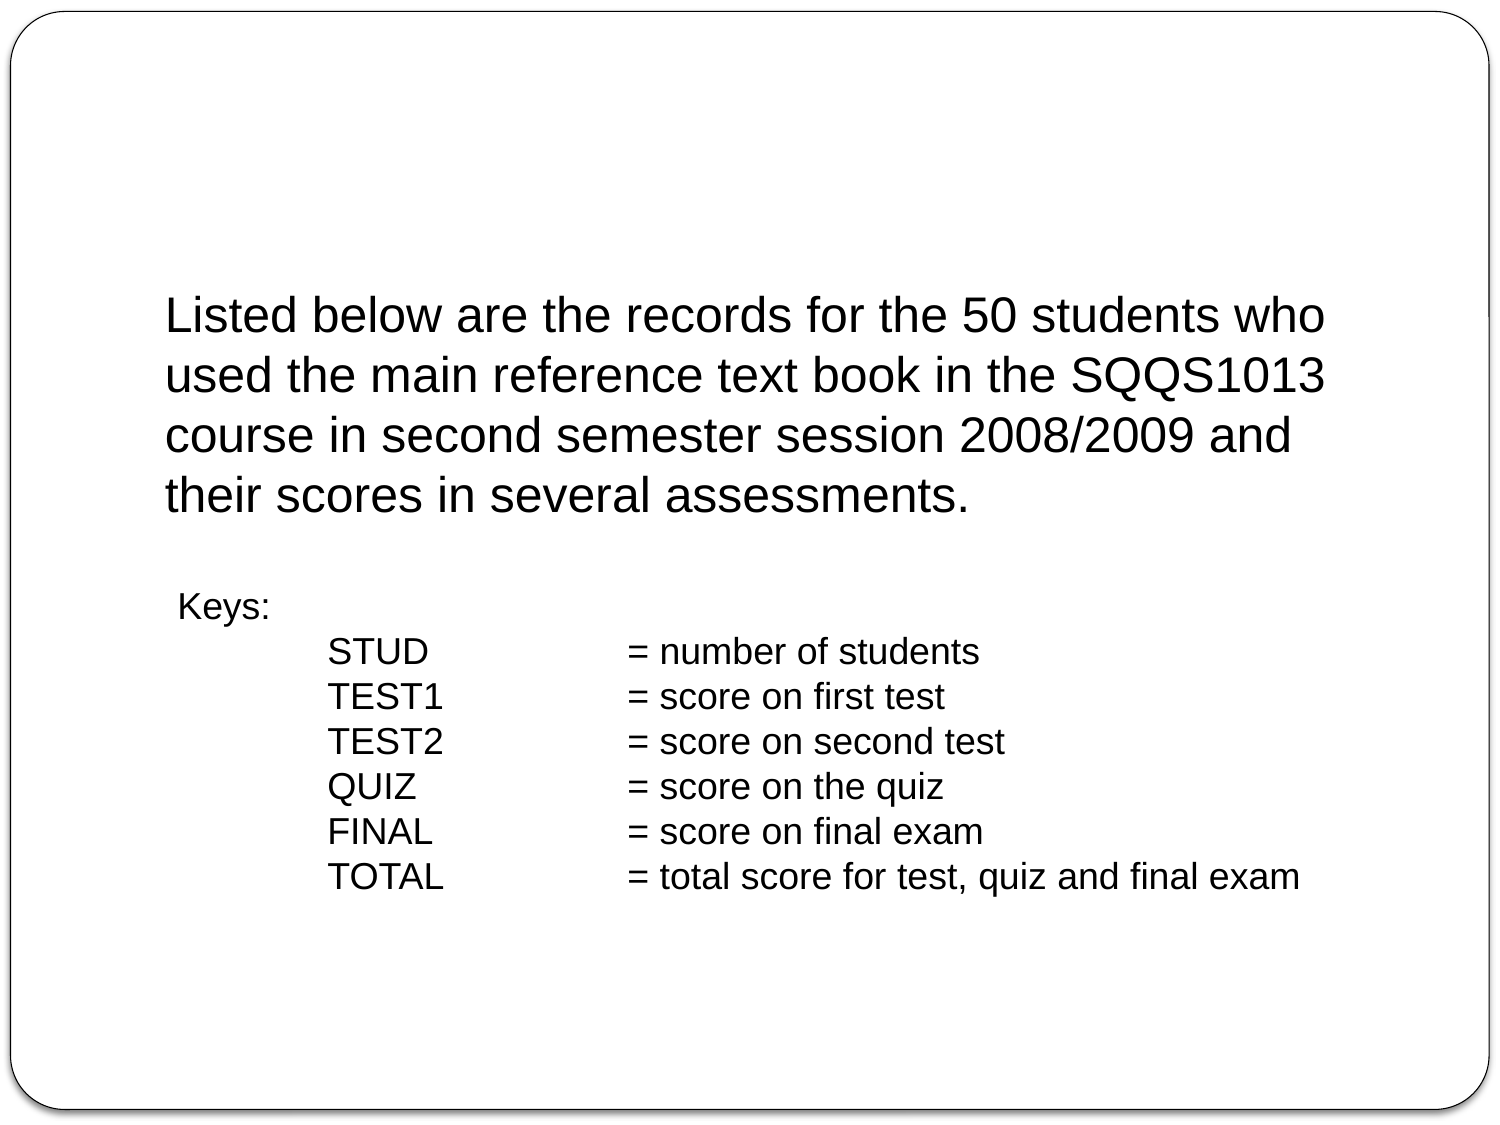

Listed below are the records for the 50 students who used the main reference text book in the SQQS1013 course in second semester session 2008/2009 and their scores in several assessments.
Keys:
	STUD 		= number of students
	TEST1		= score on first test
	TEST2		= score on second test
	QUIZ		= score on the quiz
	FINAL		= score on final exam
	TOTAL		= total score for test, quiz and final exam